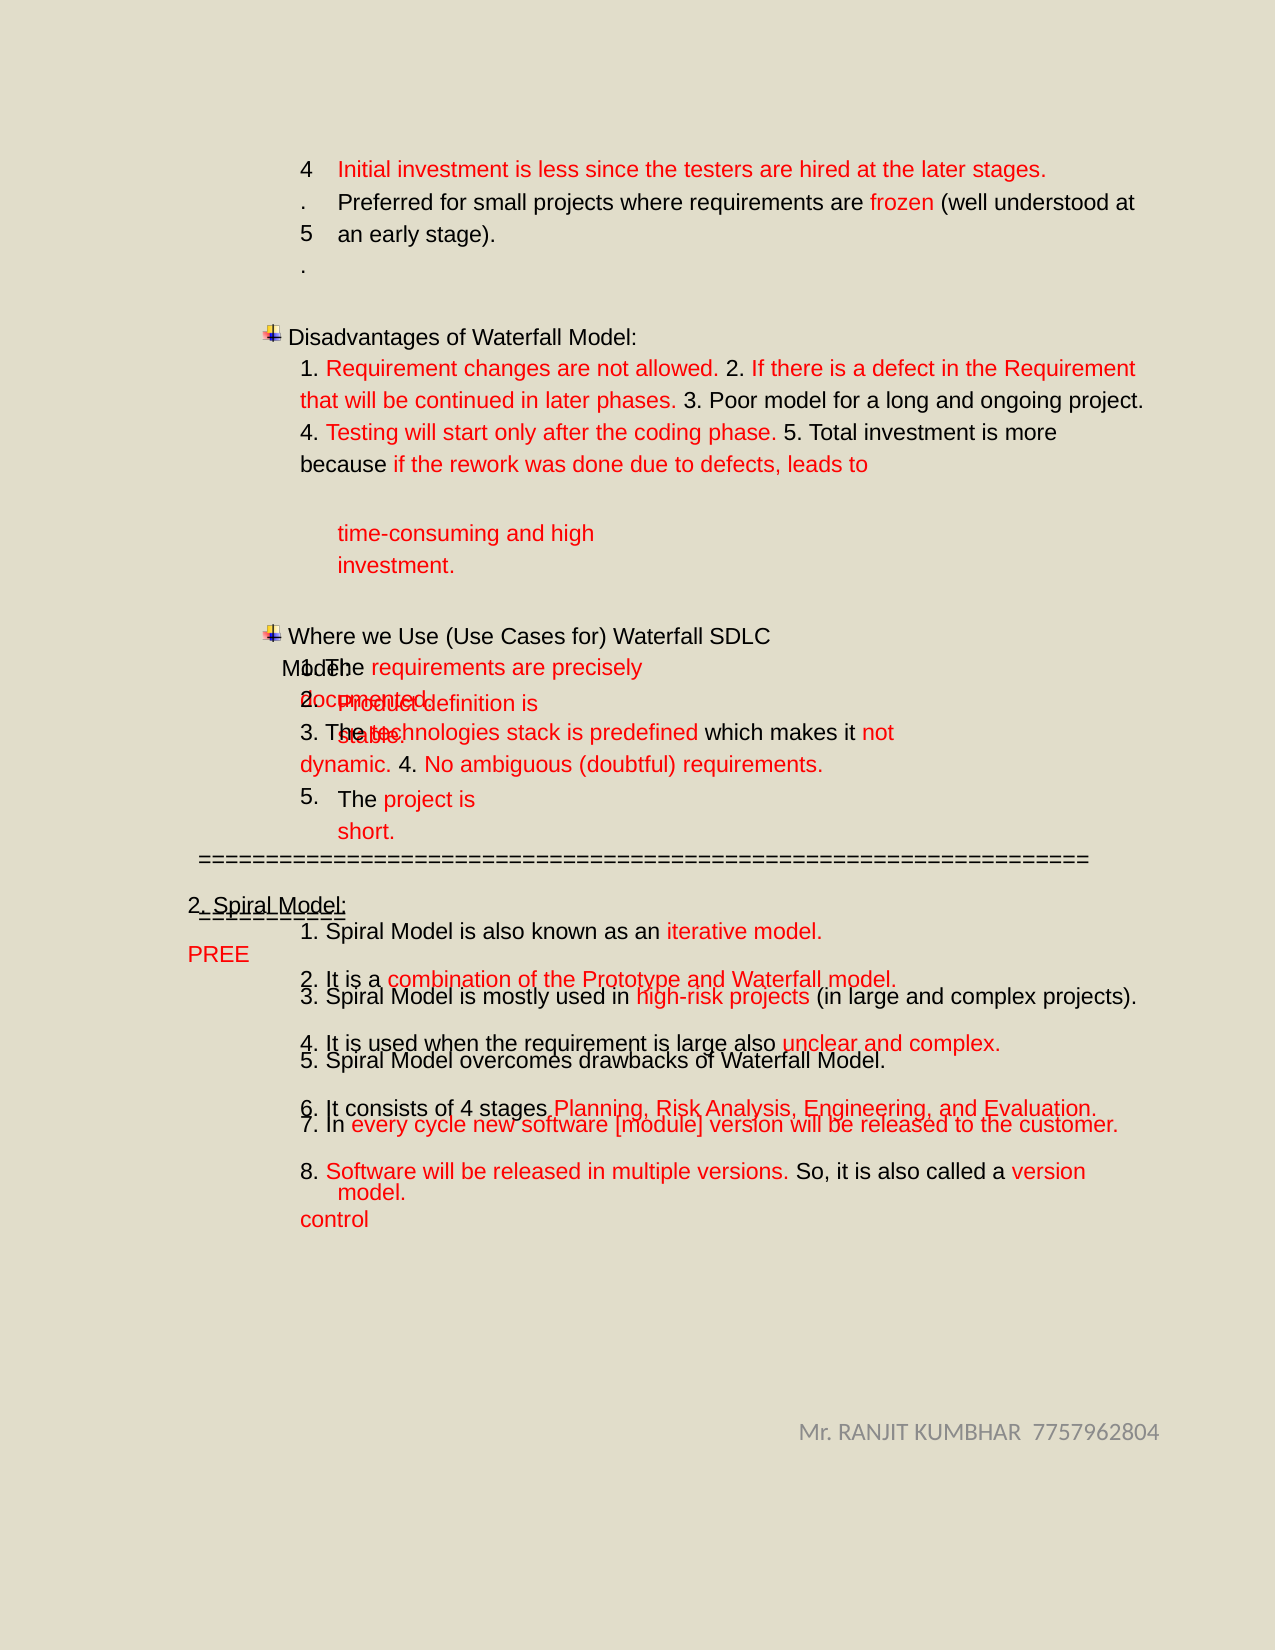

4. 5.
Initial investment is less since the testers are hired at the later stages. Preferred for small projects where requirements are frozen (well understood at an early stage).
 Disadvantages of Waterfall Model:

1. Requirement changes are not allowed. 2. If there is a defect in the Requirement that will be continued in later phases. 3. Poor model for a long and ongoing project. 4. Testing will start only after the coding phase. 5. Total investment is more because if the rework was done due to defects, leads to
time-consuming and high investment.
 Where we Use (Use Cases for) Waterfall SDLC Model:
1. The requirements are precisely documented.
2.
Product definition is stable.
3. The technologies stack is predefined which makes it not dynamic. 4. No ambiguous (doubtful) requirements.
5.
The project is short.
=============================================================================
2. Spiral Model: PREE
1. Spiral Model is also known as an iterative model.
2. It is a combination of the Prototype and Waterfall model.
3. Spiral Model is mostly used in high-risk projects (in large and complex projects).
4. It is used when the requirement is large also unclear and complex.
5. Spiral Model overcomes drawbacks of Waterfall Model.
6. It consists of 4 stages Planning, Risk Analysis, Engineering, and Evaluation.
7. In every cycle new software [module] version will be released to the customer.
8. Software will be released in multiple versions. So, it is also called a version control
model.
Mr. RANJIT KUMBHAR  7757962804